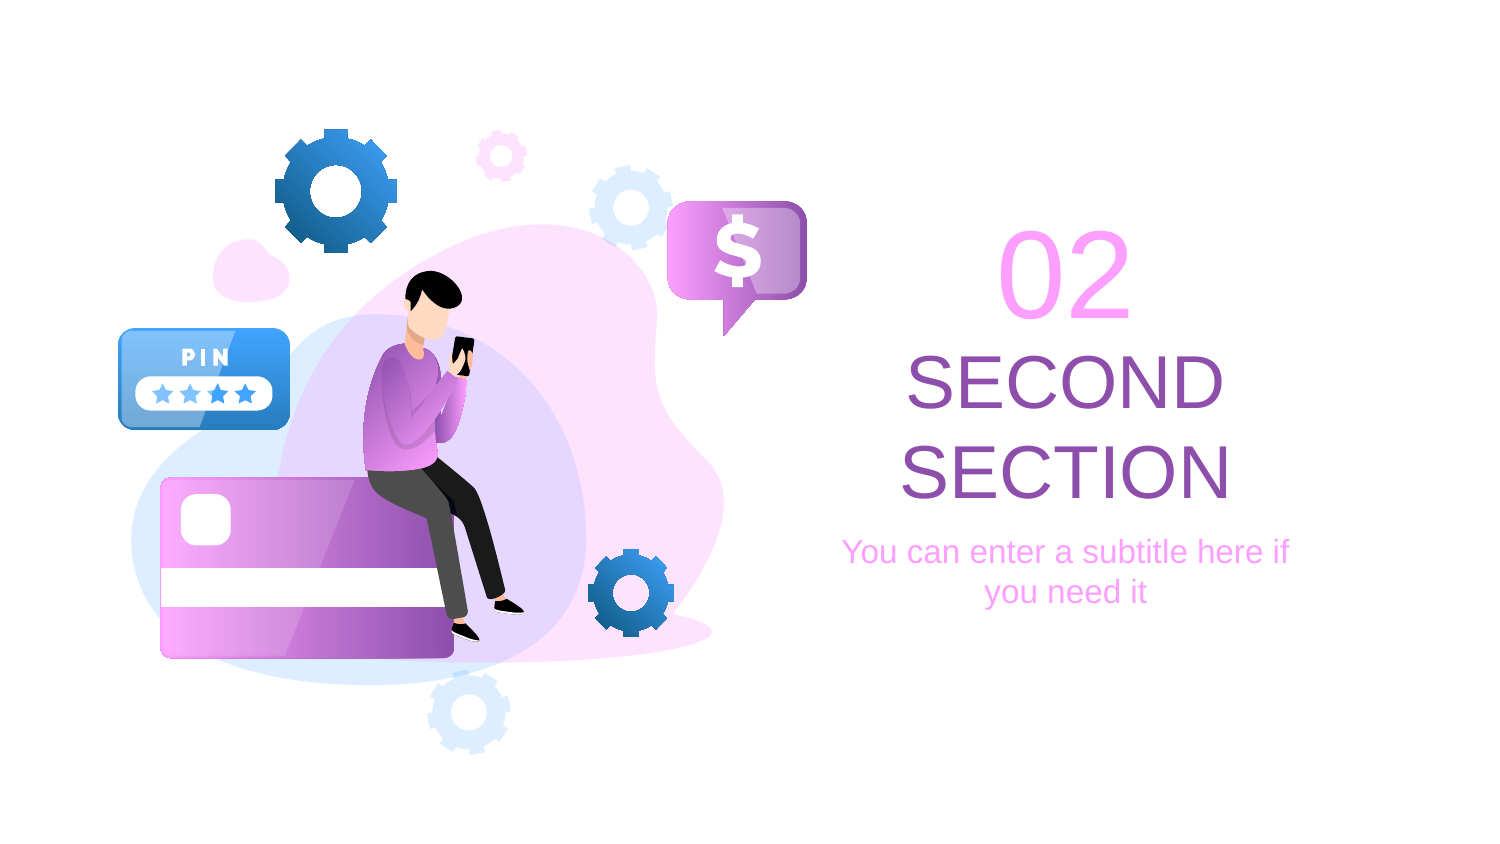

02

# SECOND SECTION

You can enter a subtitle here if you need it